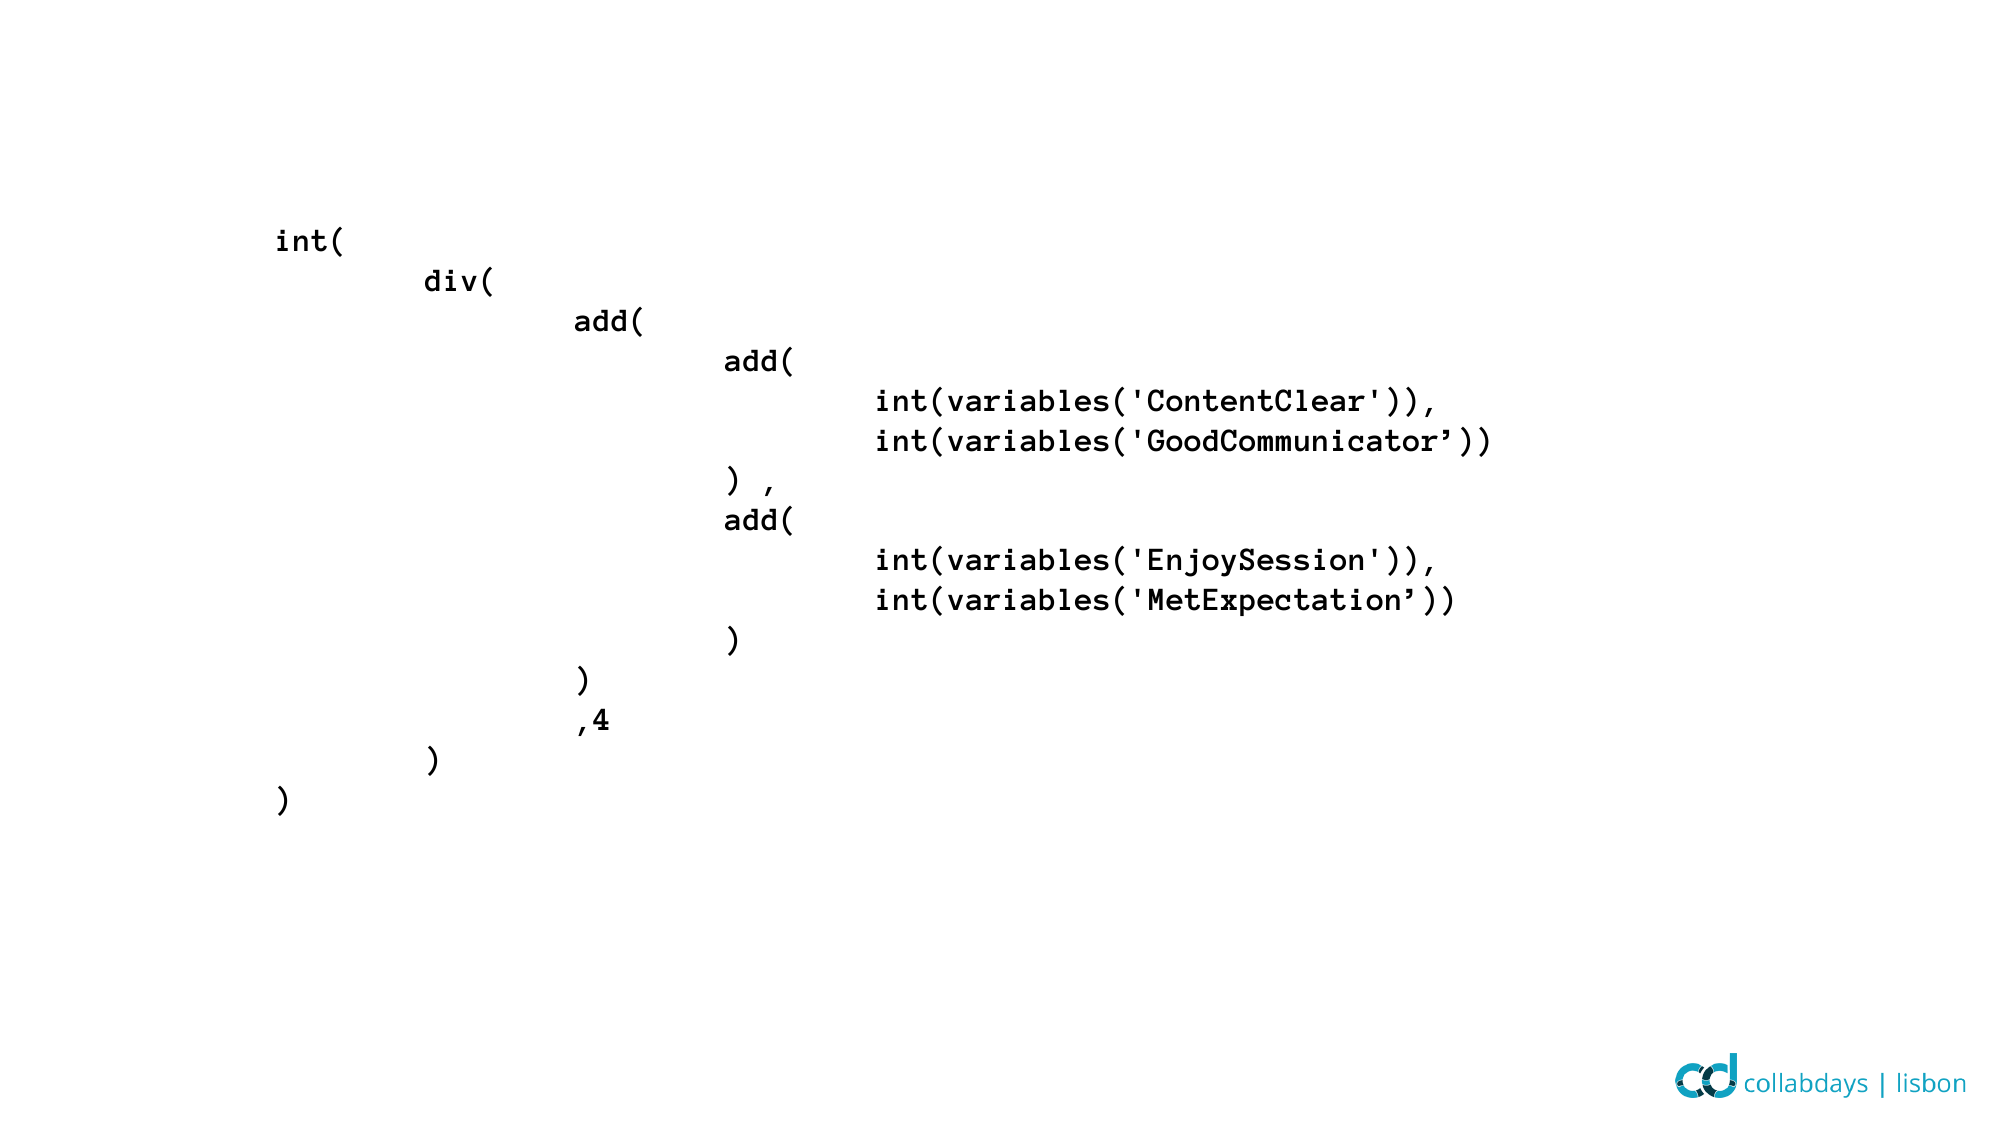

int(
	div(
		add(
			add(
				int(variables('ContentClear')),
				int(variables('GoodCommunicator’))
			) ,
			add(
				int(variables('EnjoySession')),
				int(variables('MetExpectation’))
			)
		)
		,4
	)
)